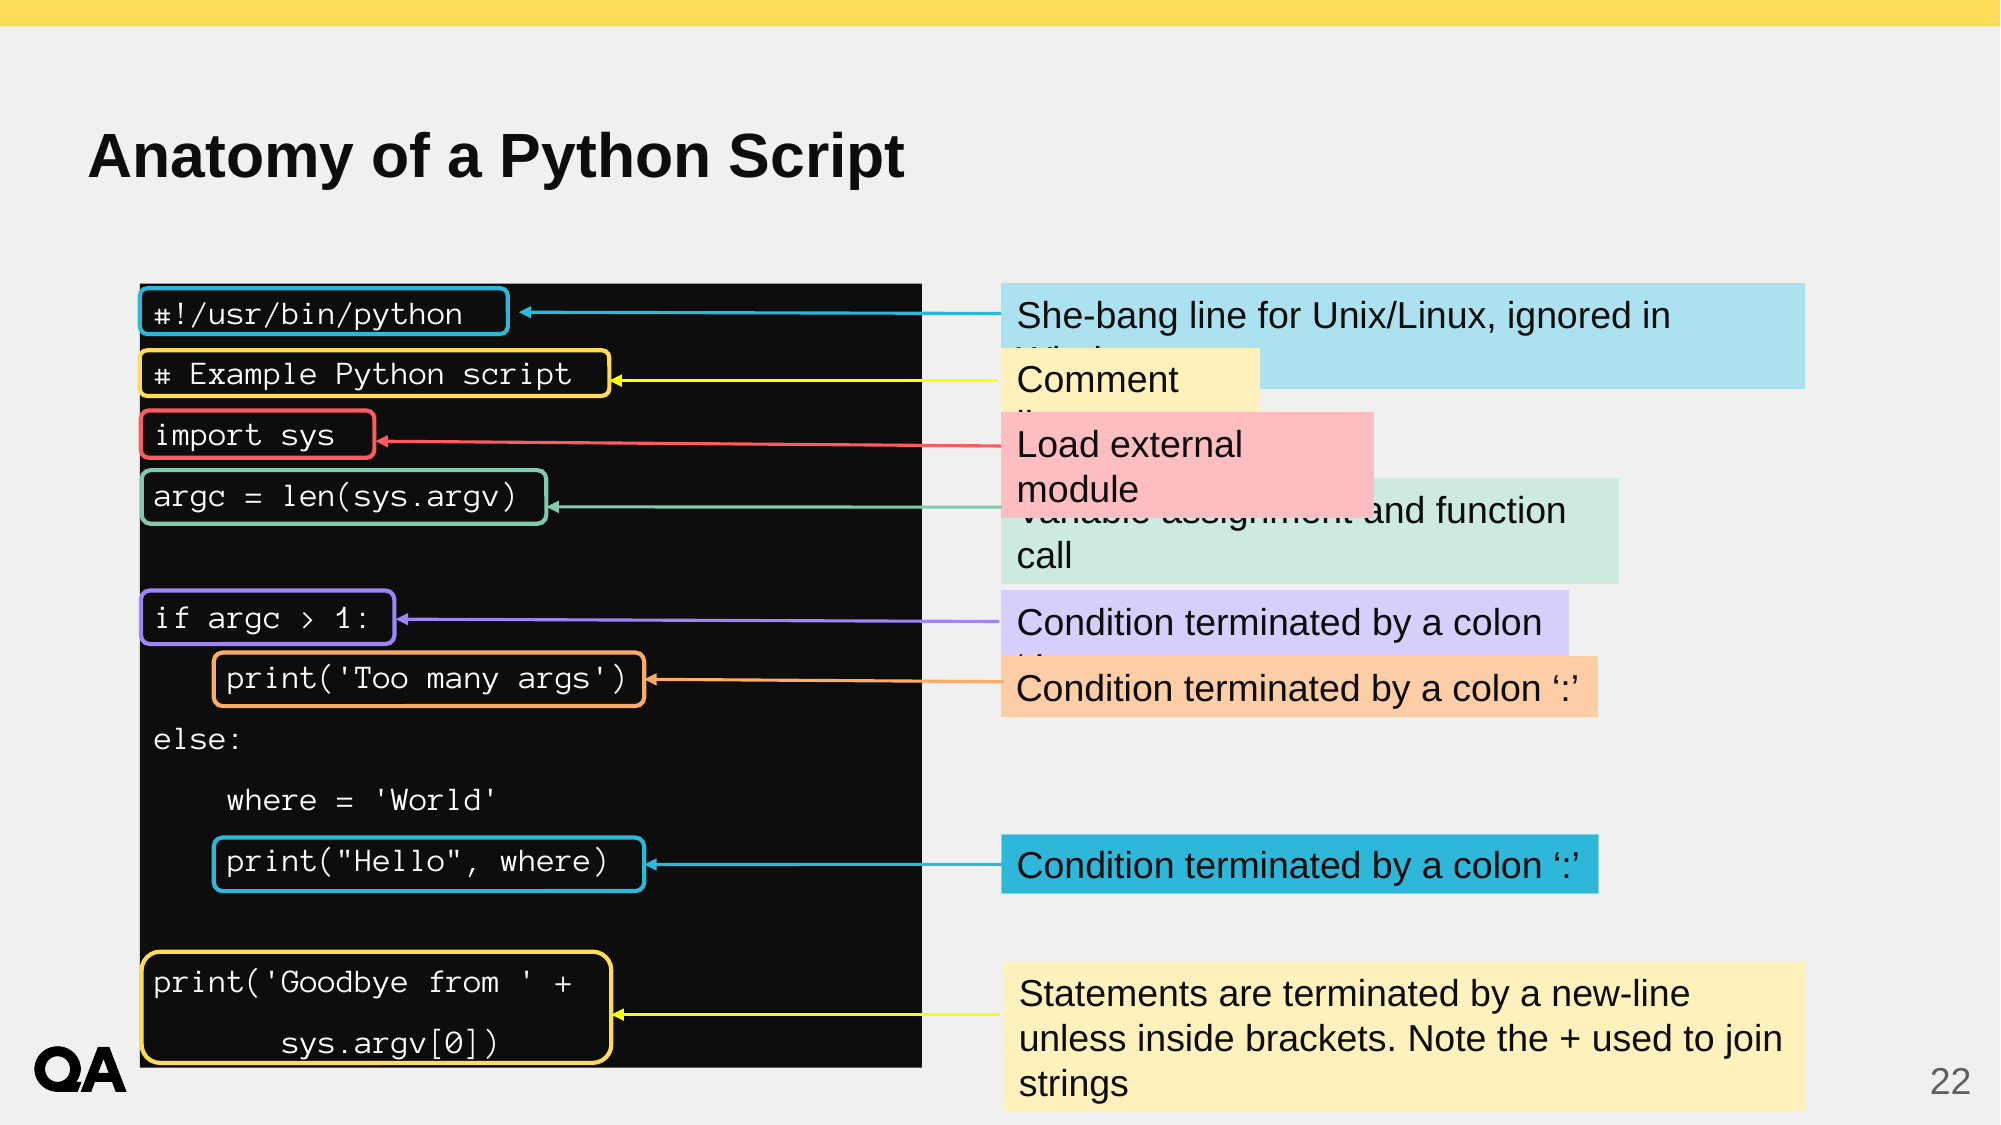

# Anatomy of a Python Script
#!/usr/bin/python
# Example Python script
import sys
argc = len(sys.argv)

if argc > 1:
    print('Too many args')
else:
    where = 'World'
    print("Hello", where)

print('Goodbye from ' +
       sys.argv[0])
She-bang line for Unix/Linux, ignored in Windows

Comment line

Load external module

Variable assignment and function call

Condition terminated by a colon ‘:’

Condition terminated by a colon ‘:’

Condition terminated by a colon ‘:’

Statements are terminated by a new-line unless inside brackets. Note the + used to join strings

22